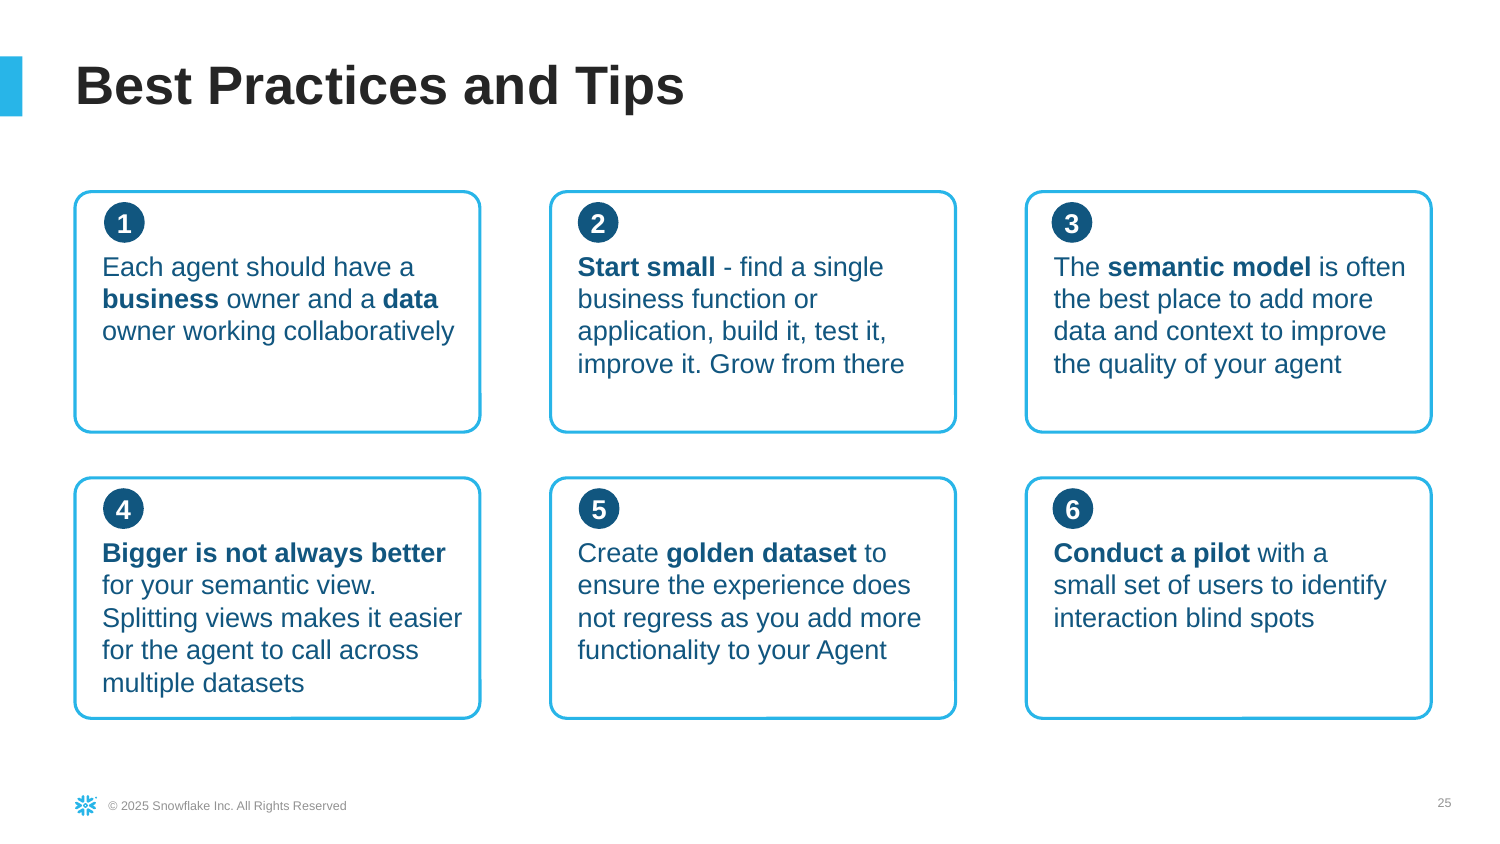

# Best Practices and Tips
Each agent should have a business owner and a data owner working collaboratively
Start small - find a single business function or application, build it, test it, improve it. Grow from there
The semantic model is often the best place to add more data and context to improve
the quality of your agent
1
2
3
Bigger is not always better for your semantic view. Splitting views makes it easier for the agent to call across multiple datasets
Create golden dataset to ensure the experience does
not regress as you add more functionality to your Agent
Conduct a pilot with a
small set of users to identify interaction blind spots
4
5
6